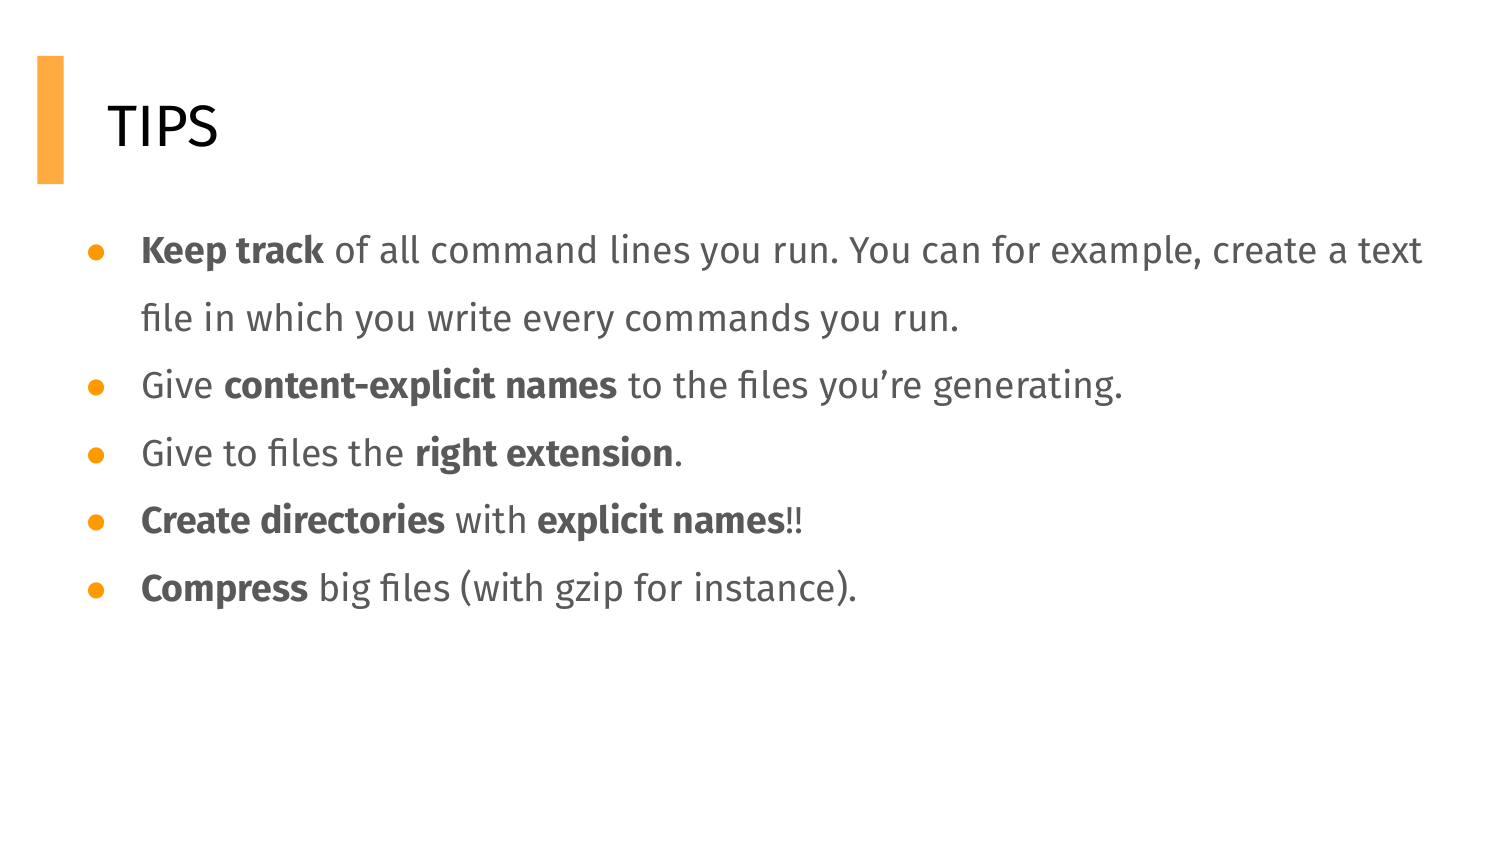

# TIPS
Keep track of all command lines you run. You can for example, create a text file in which you write every commands you run.
Give content-explicit names to the files you’re generating.
Give to files the right extension.
Create directories with explicit names!!
Compress big files (with gzip for instance).